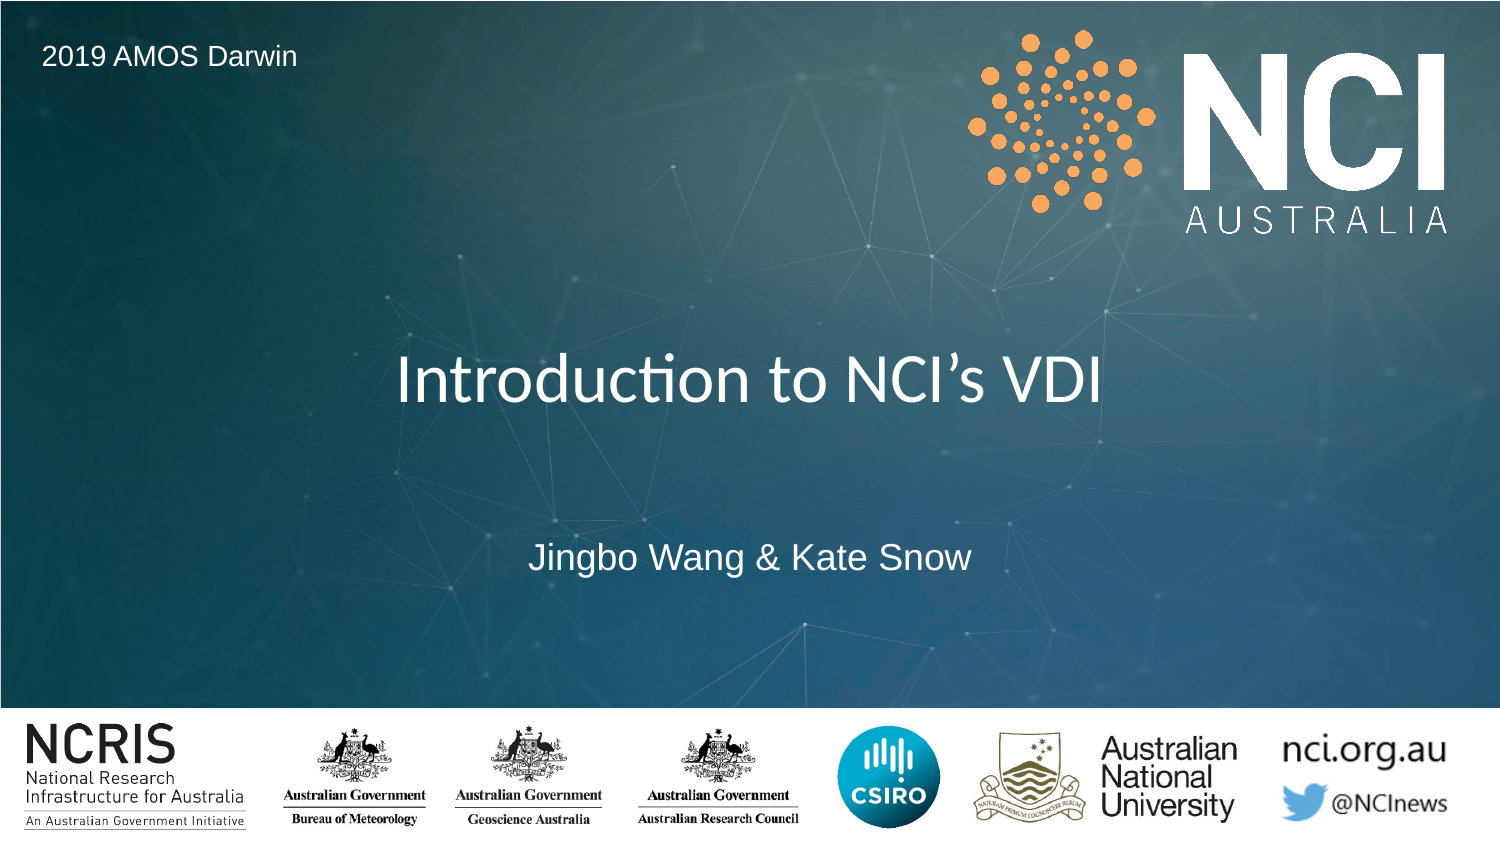

2019 AMOS Darwin
# Introduction to NCI’s VDI
Jingbo Wang & Kate Snow